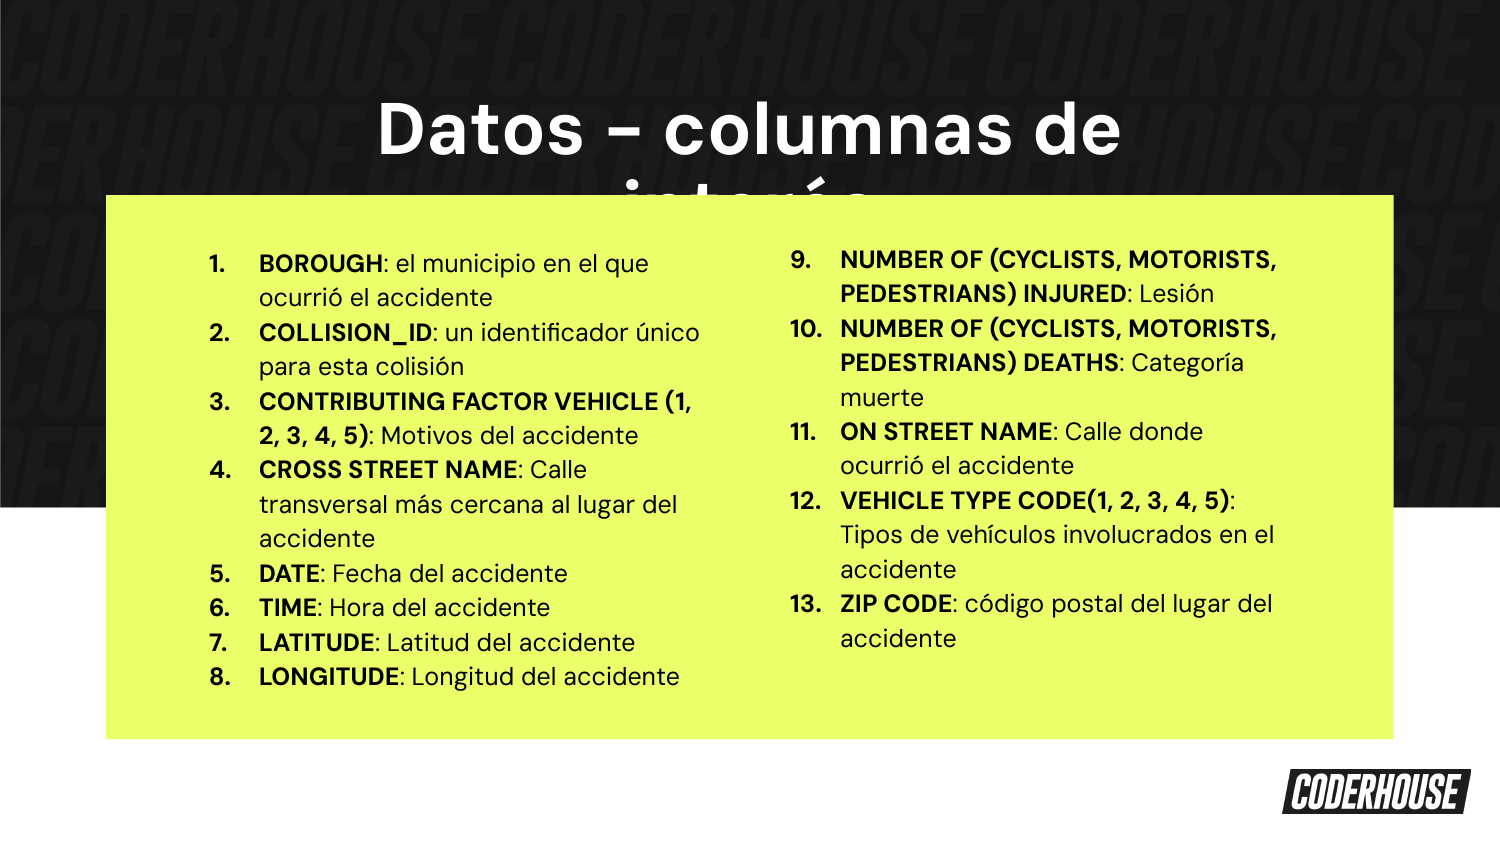

Datos - columnas de interés

NUMBER OF (CYCLISTS, MOTORISTS, PEDESTRIANS) INJURED: Lesión
NUMBER OF (CYCLISTS, MOTORISTS, PEDESTRIANS) DEATHS: Categoría muerte
ON STREET NAME: Calle donde ocurrió el accidente
VEHICLE TYPE CODE(1, 2, 3, 4, 5): Tipos de vehículos involucrados en el accidente
ZIP CODE: código postal del lugar del accidente

BOROUGH: el municipio en el que ocurrió el accidente
COLLISION_ID: un identificador único para esta colisión
CONTRIBUTING FACTOR VEHICLE (1, 2, 3, 4, 5): Motivos del accidente
CROSS STREET NAME: Calle transversal más cercana al lugar del accidente
DATE: Fecha del accidente
TIME: Hora del accidente
LATITUDE: Latitud del accidente
LONGITUDE: Longitud del accidente